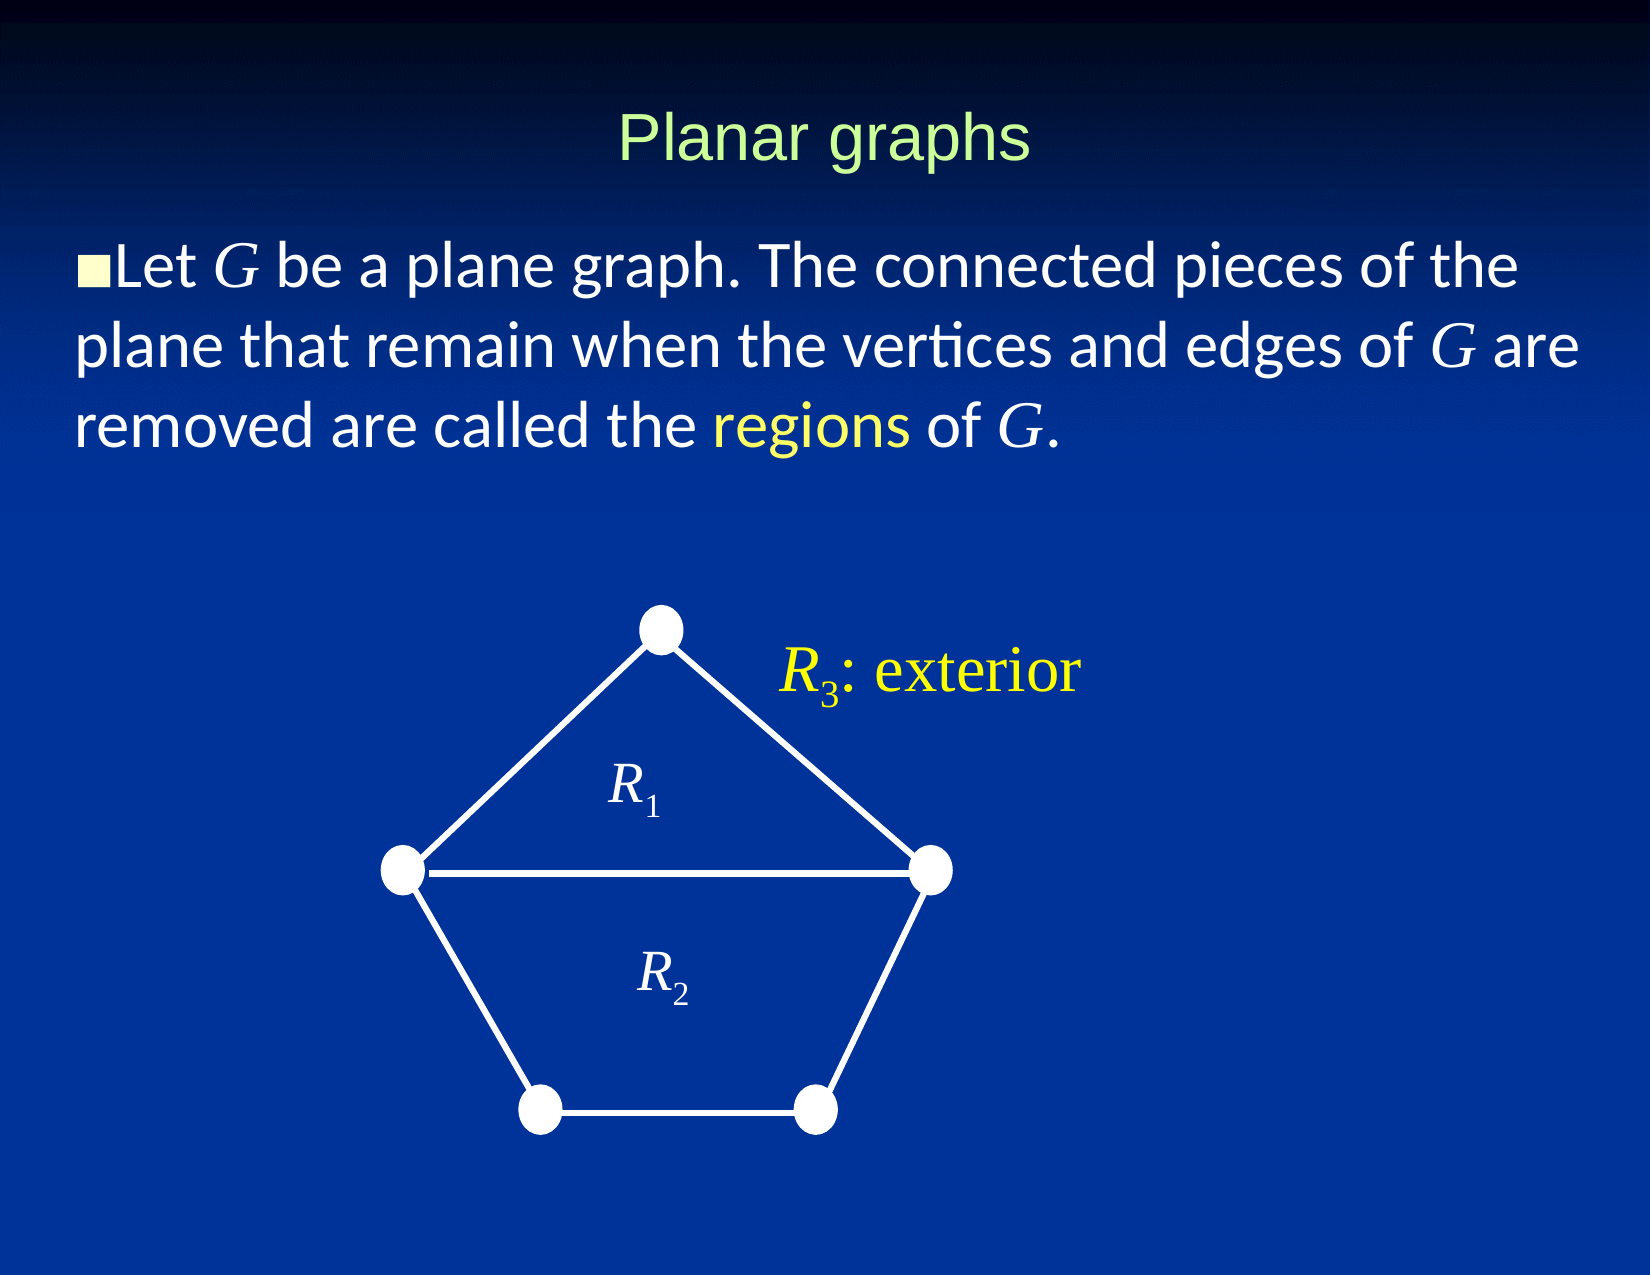

# Planar graphs
Let G be a plane graph. The connected pieces of the plane that remain when the vertices and edges of G are removed are called the regions of G.

R3: exterior
R1
R2